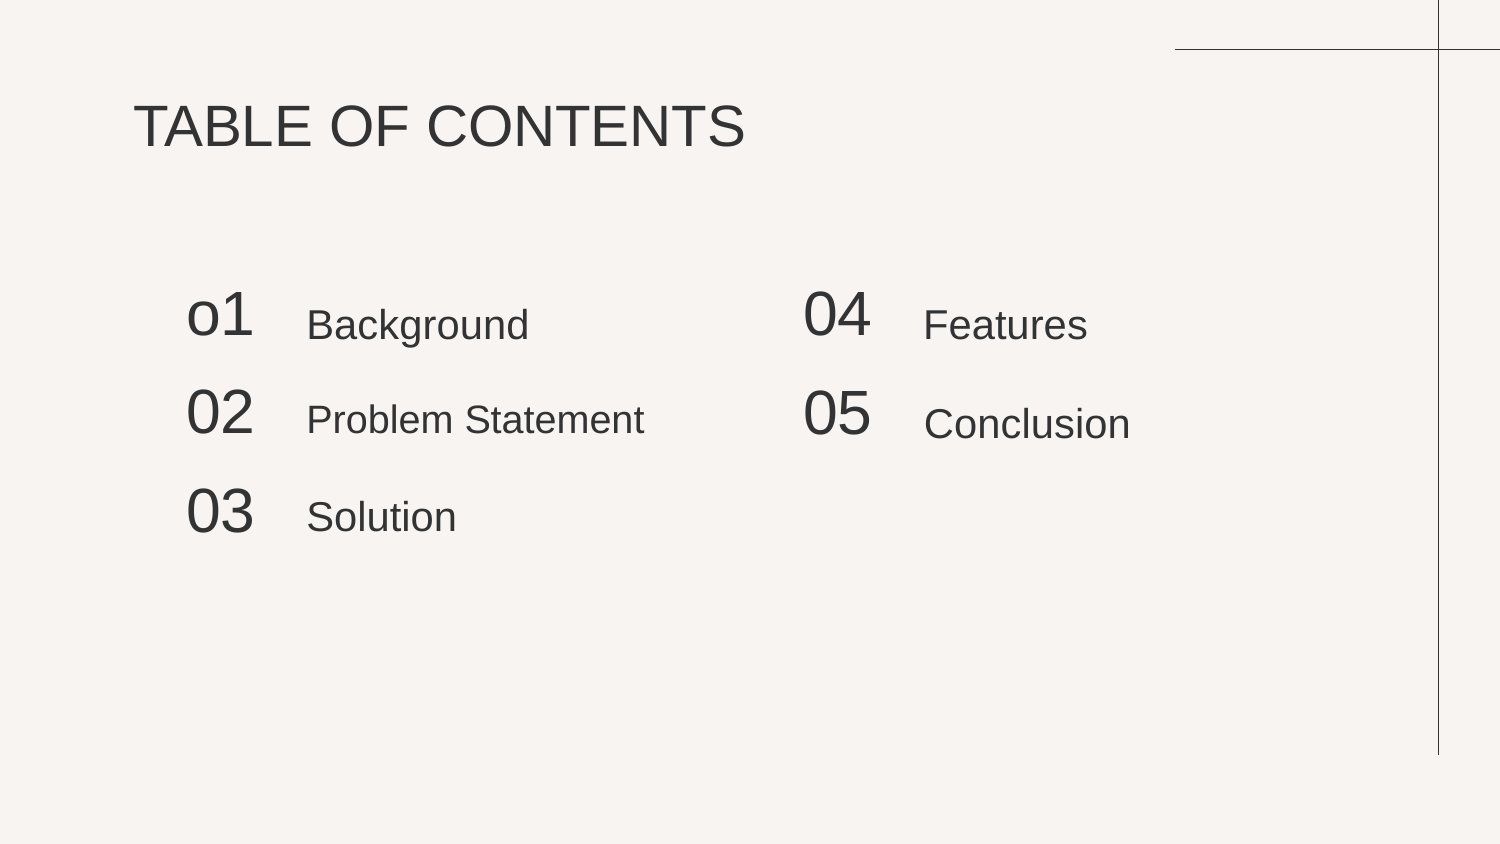

# TABLE OF CONTENTS
Background
o1
04
Features
Problem Statement
02
05
Conclusion
Solution
03